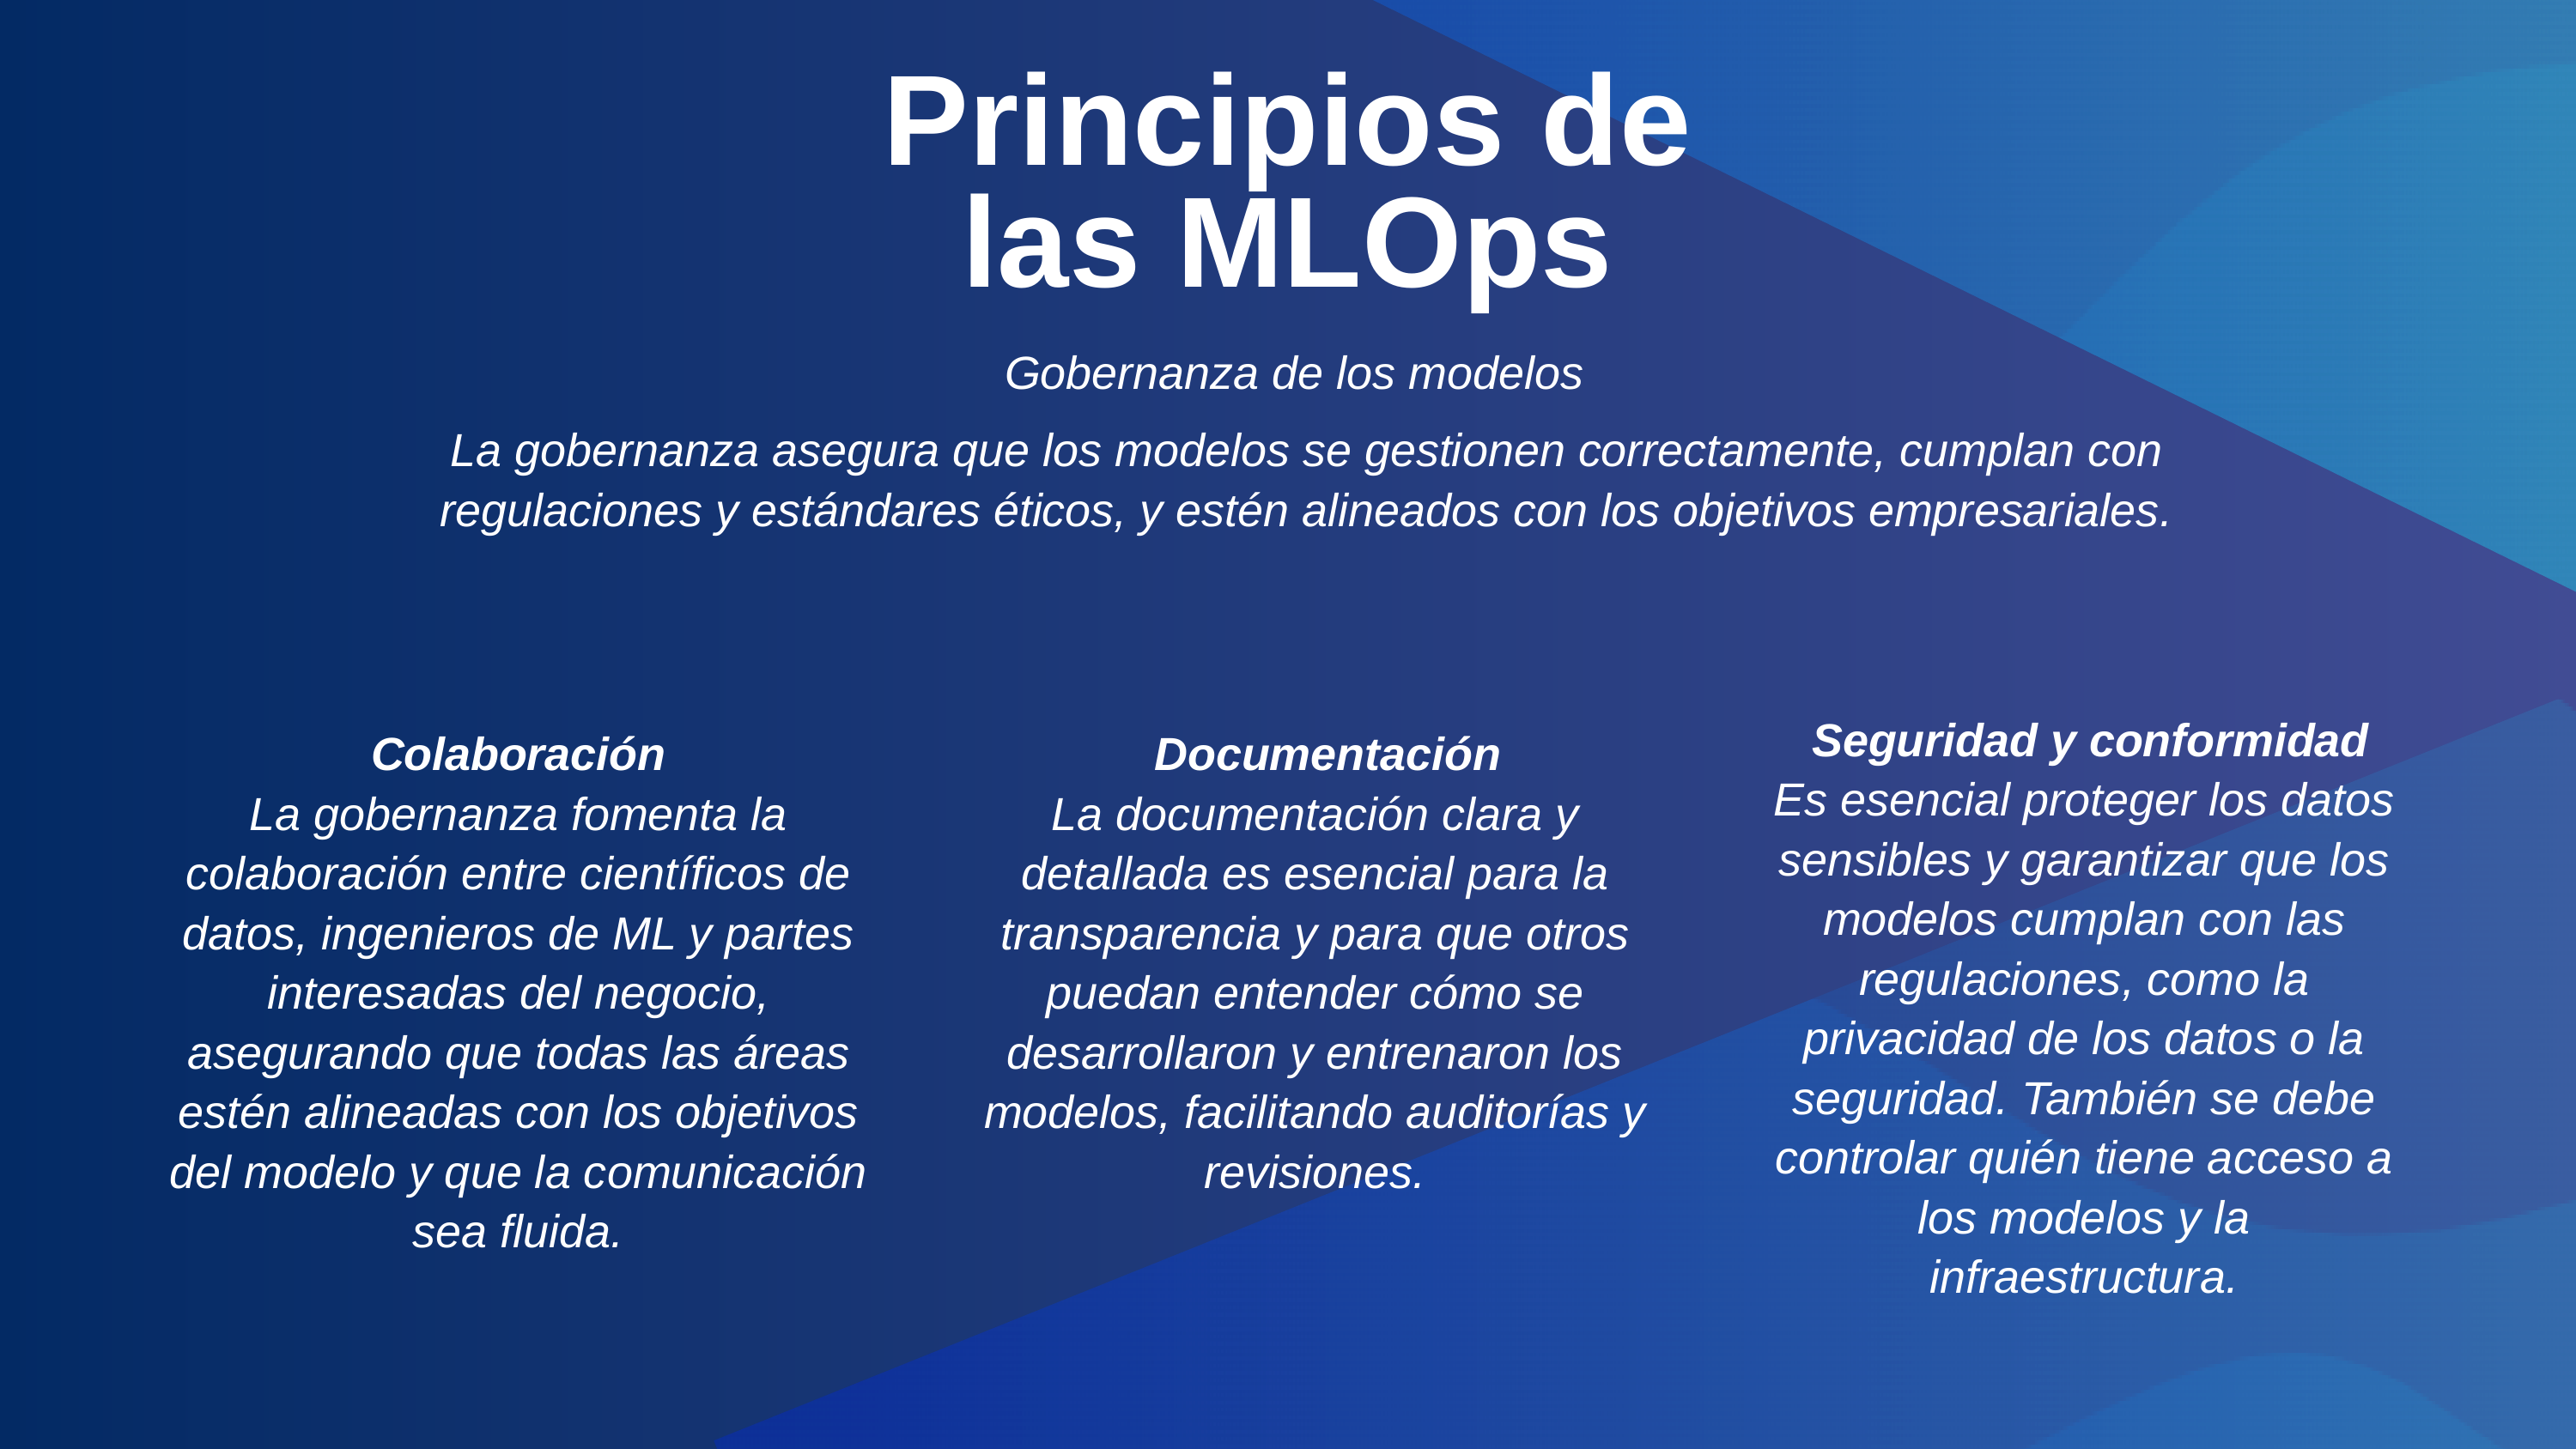

Principios de las MLOps
 Gobernanza de los modelos
La gobernanza asegura que los modelos se gestionen correctamente, cumplan con regulaciones y estándares éticos, y estén alineados con los objetivos empresariales.

  Seguridad y conformidad
Es esencial proteger los datos sensibles y garantizar que los modelos cumplan con las regulaciones, como la privacidad de los datos o la seguridad. También se debe controlar quién tiene acceso a los modelos y la infraestructura.

Colaboración
La gobernanza fomenta la colaboración entre científicos de datos, ingenieros de ML y partes interesadas del negocio, asegurando que todas las áreas estén alineadas con los objetivos del modelo y que la comunicación sea fluida.
  Documentación
La documentación clara y detallada es esencial para la transparencia y para que otros puedan entender cómo se desarrollaron y entrenaron los modelos, facilitando auditorías y revisiones.